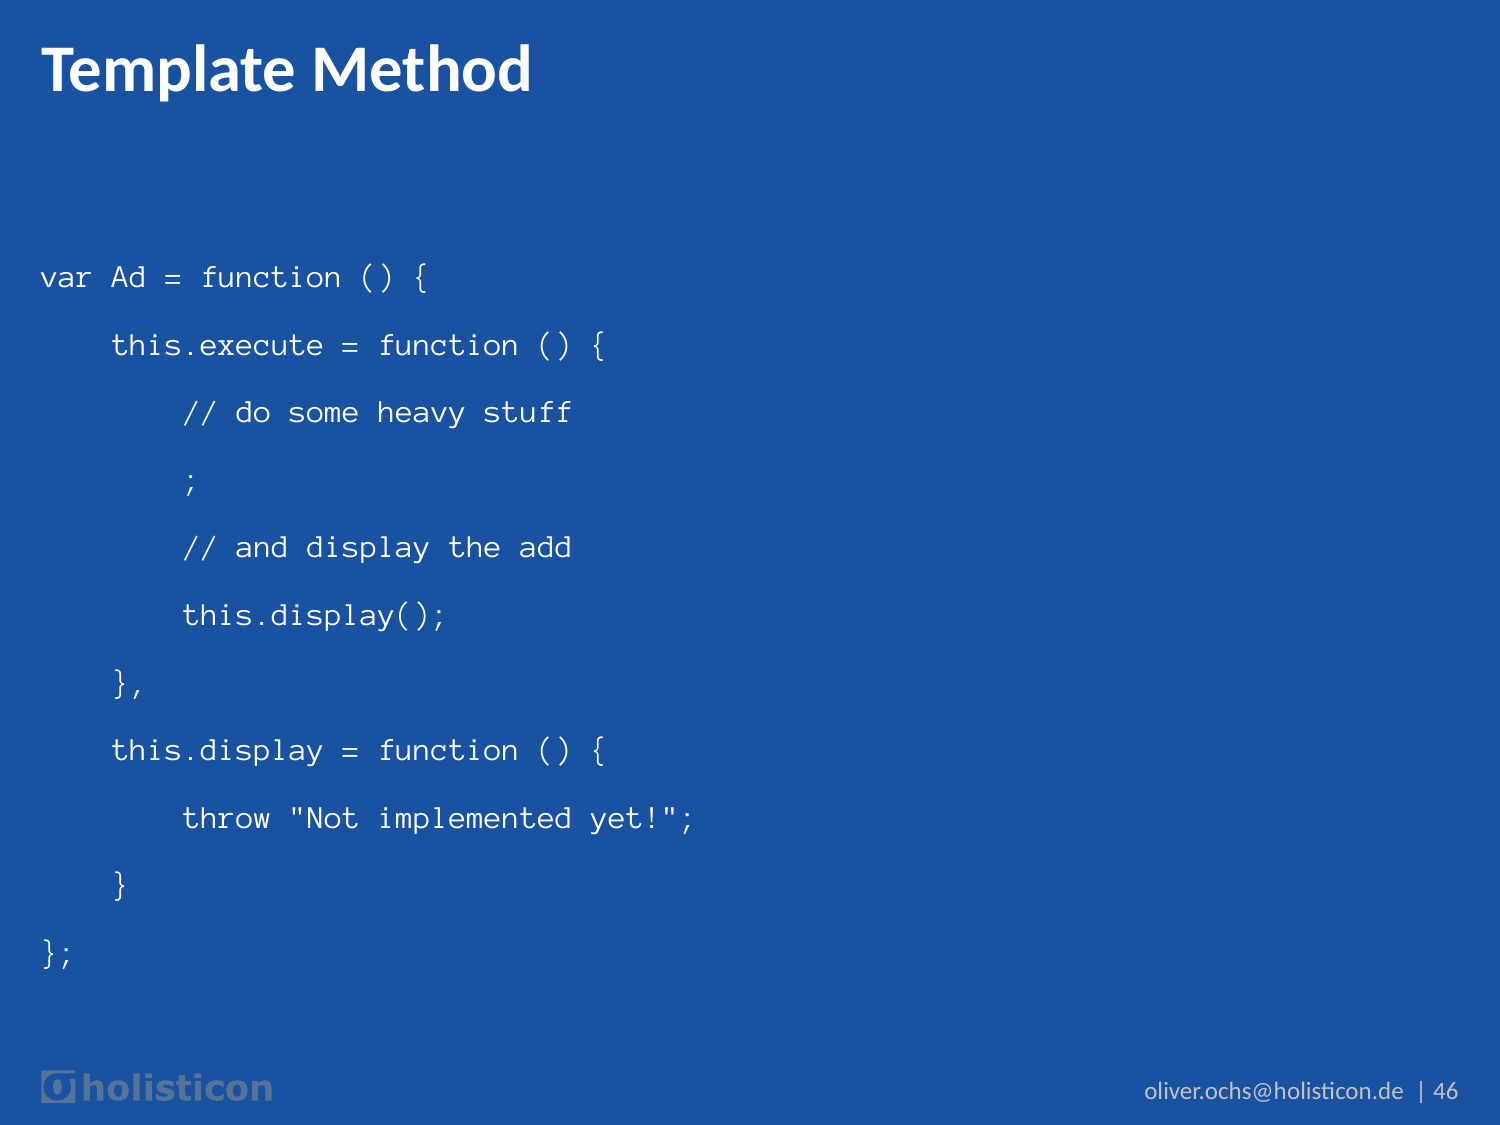

# Template Method
var Ad = function () {
    this.execute = function () {
        // do some heavy stuff
        ;
        // and display the add
        this.display();
    },
    this.display = function () {
        throw "Not implemented yet!";
    }
};